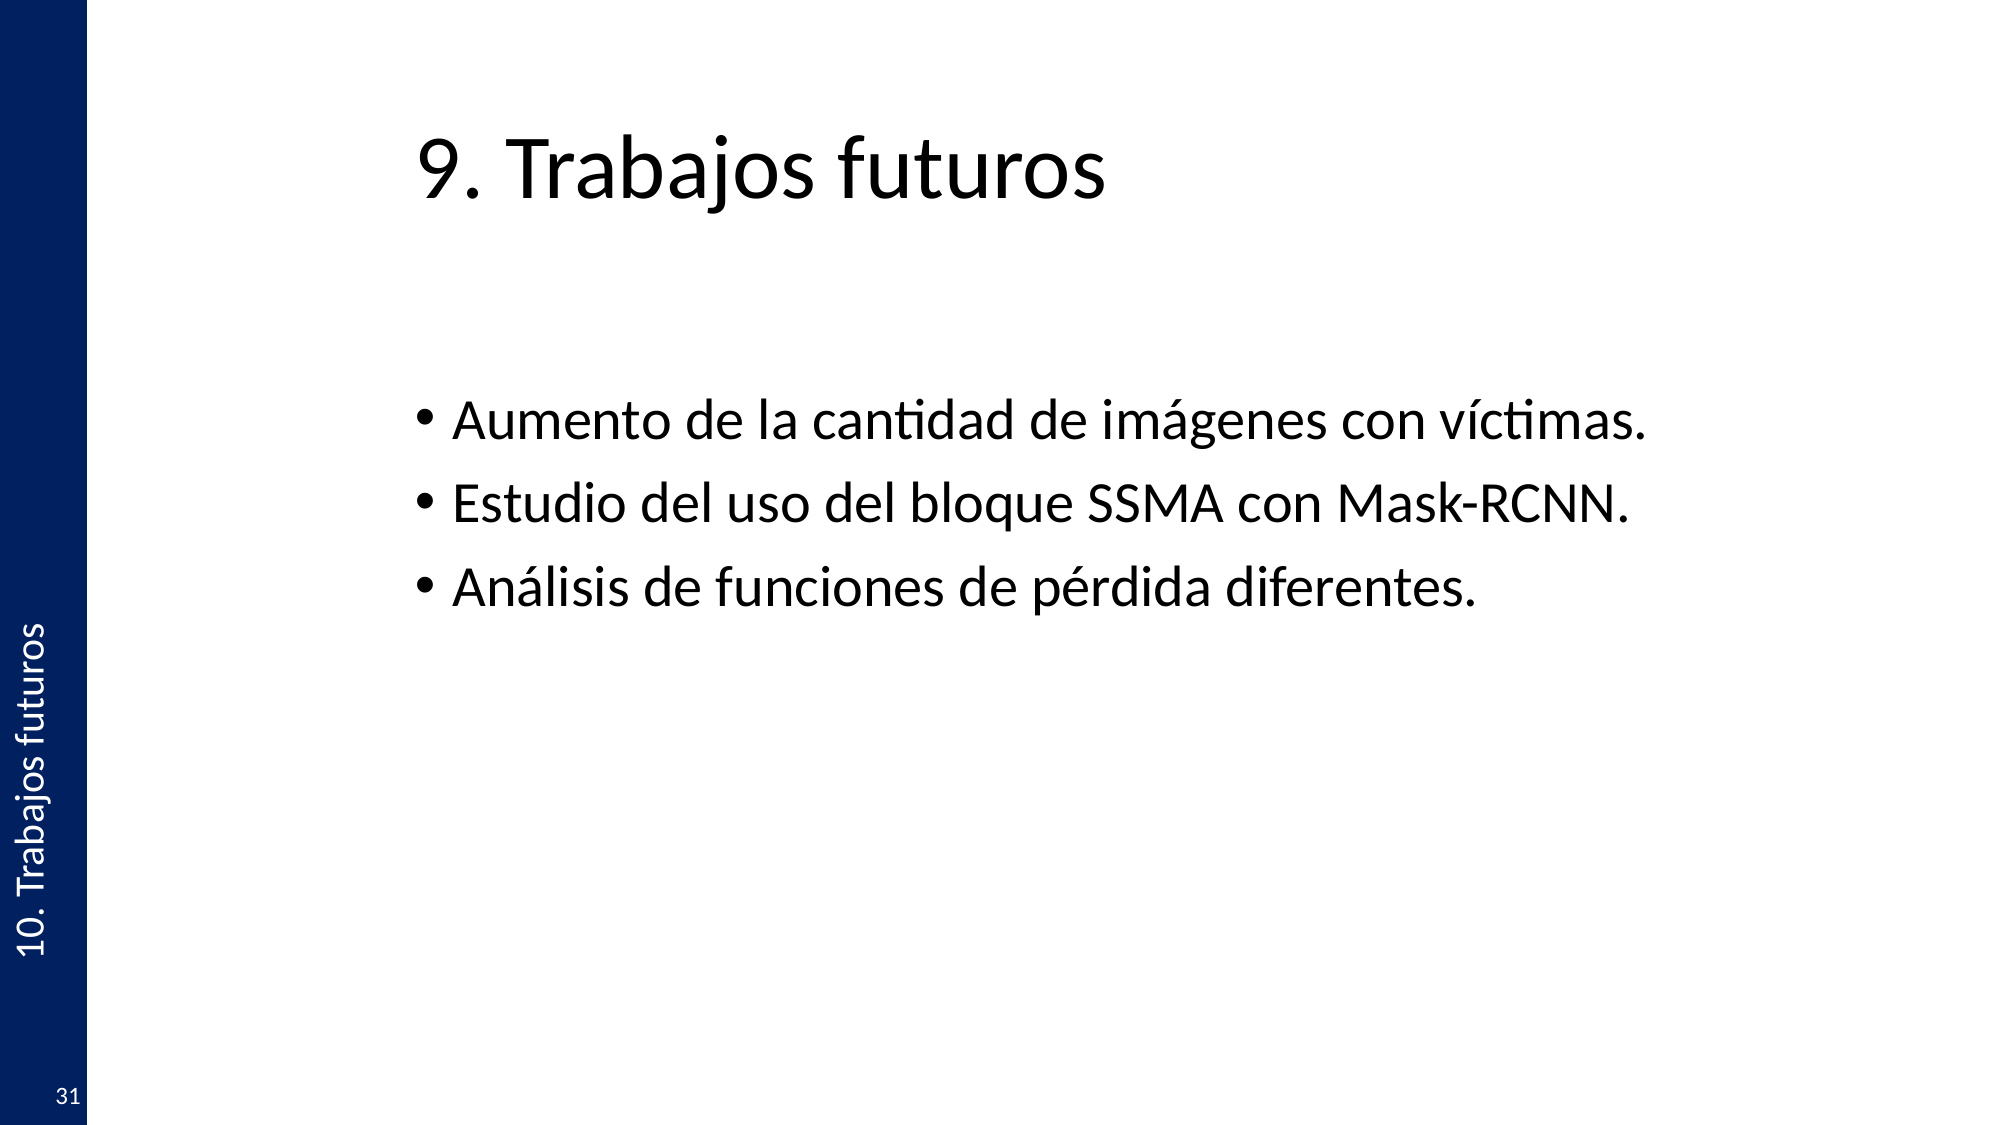

# 9. Trabajos futuros
Aumento de la cantidad de imágenes con víctimas.
Estudio del uso del bloque SSMA con Mask-RCNN.
Análisis de funciones de pérdida diferentes.

	10. Trabajos futuros
31